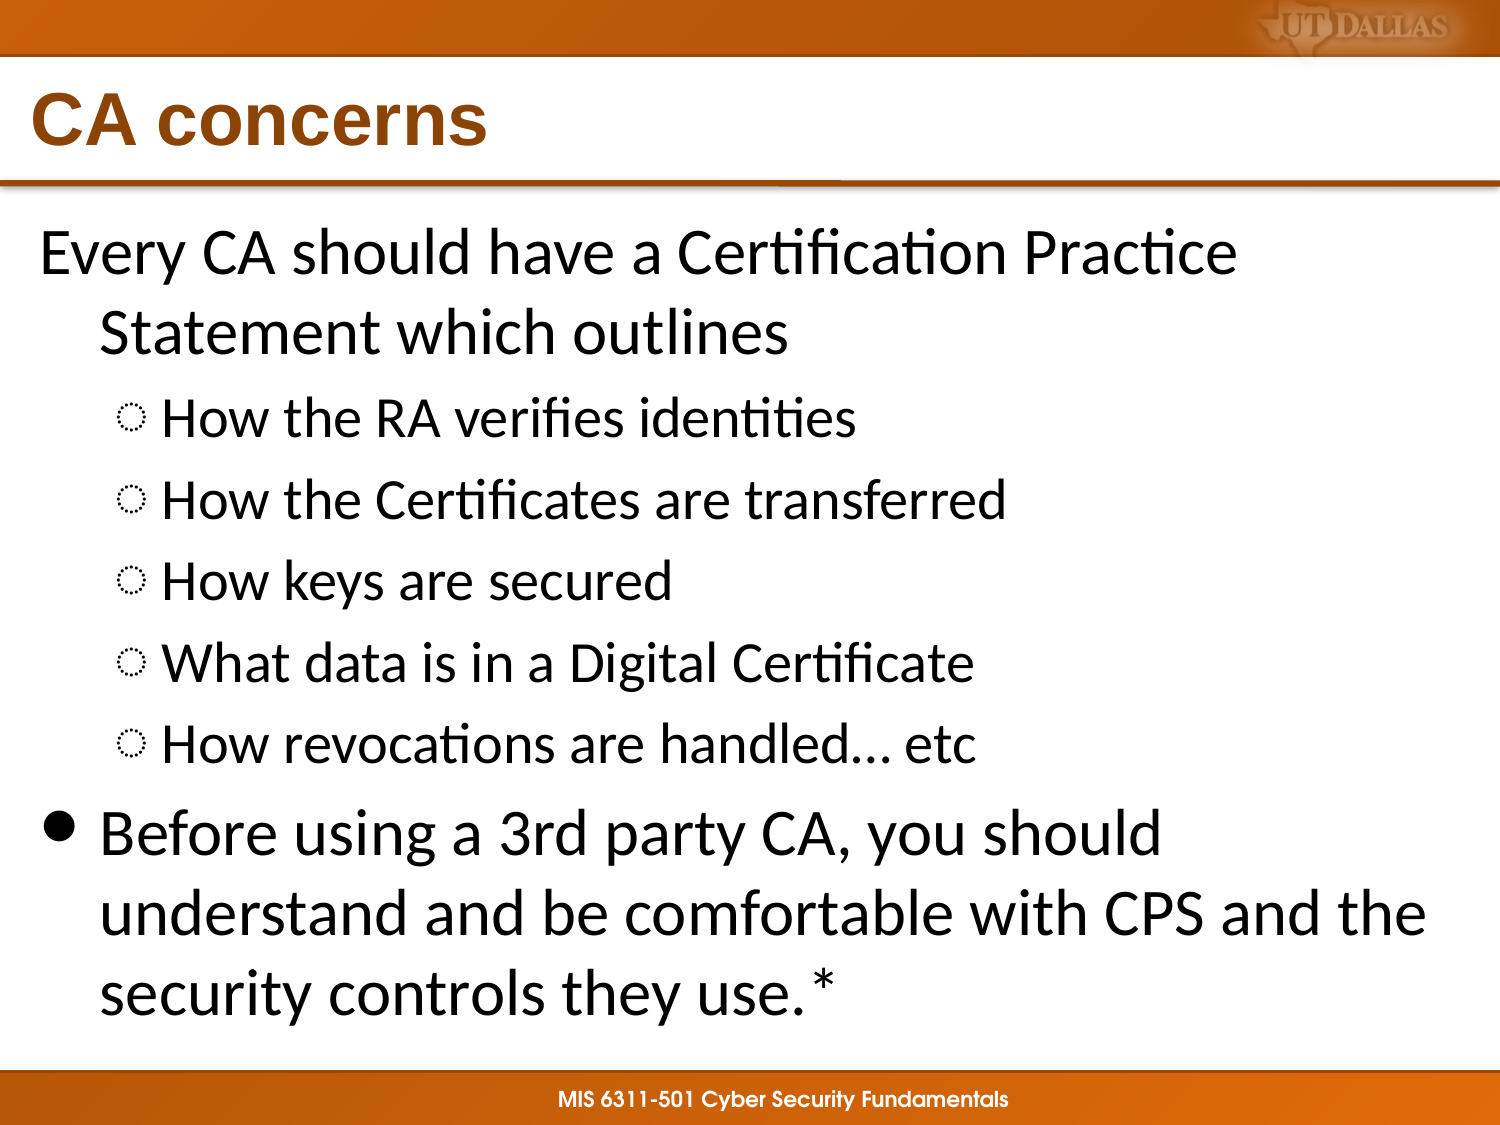

# CA concerns
Every CA should have a Certification Practice Statement which outlines
How the RA verifies identities
How the Certificates are transferred
How keys are secured
What data is in a Digital Certificate
How revocations are handled… etc
Before using a 3rd party CA, you should understand and be comfortable with CPS and the security controls they use.*